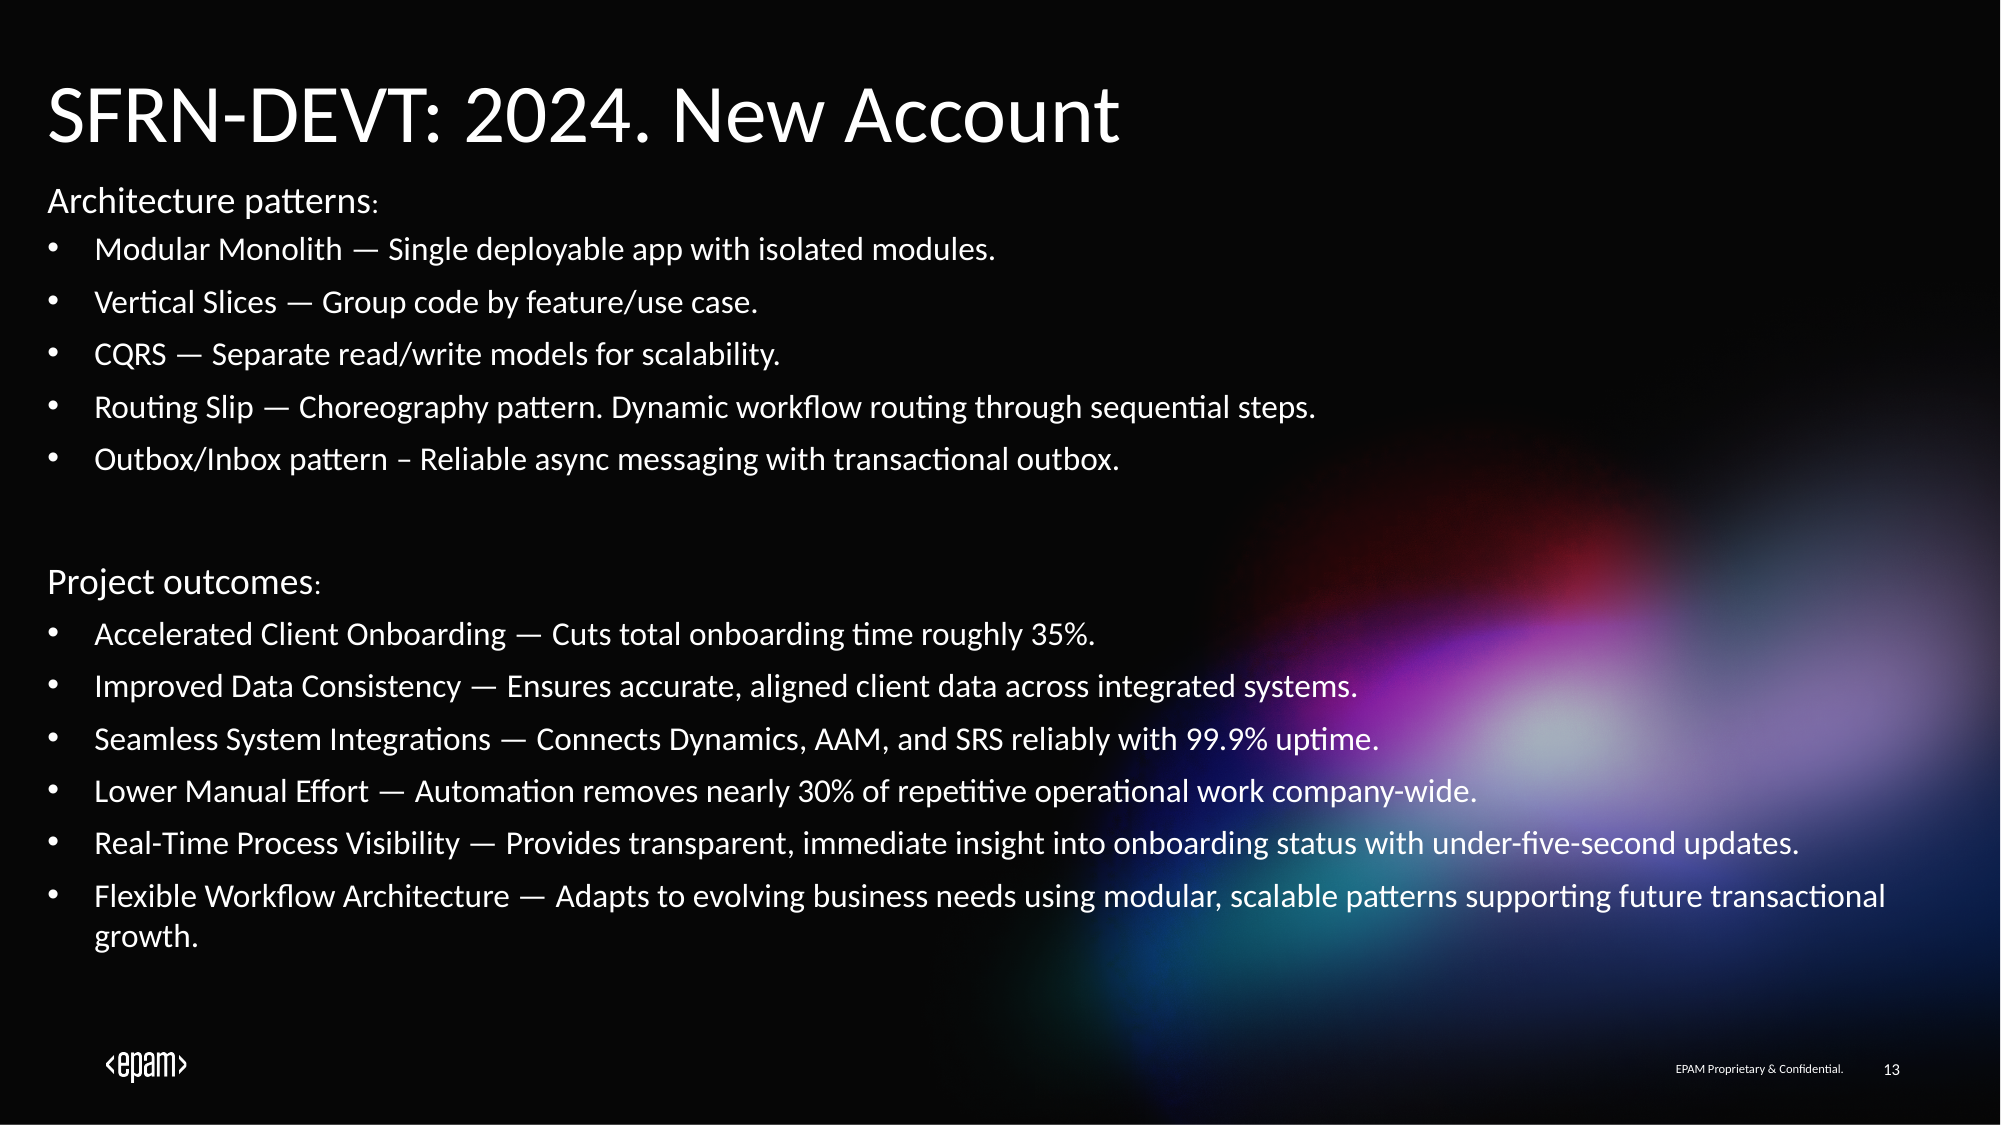

# SFRN-DEVT: 2024. New Account
Architecture patterns:

Modular Monolith — Single deployable app with isolated modules.
Vertical Slices — Group code by feature/use case.
CQRS — Separate read/write models for scalability.
Routing Slip — Choreography pattern. Dynamic workflow routing through sequential steps.
Outbox/Inbox pattern – Reliable async messaging with transactional outbox.

Project outcomes:

Accelerated Client Onboarding — Cuts total onboarding time roughly 35%.
Improved Data Consistency — Ensures accurate, aligned client data across integrated systems.
Seamless System Integrations — Connects Dynamics, AAM, and SRS reliably with 99.9% uptime.
Lower Manual Effort — Automation removes nearly 30% of repetitive operational work company-wide.
Real-Time Process Visibility — Provides transparent, immediate insight into onboarding status with under-five-second updates.
Flexible Workflow Architecture — Adapts to evolving business needs using modular, scalable patterns supporting future transactional growth.